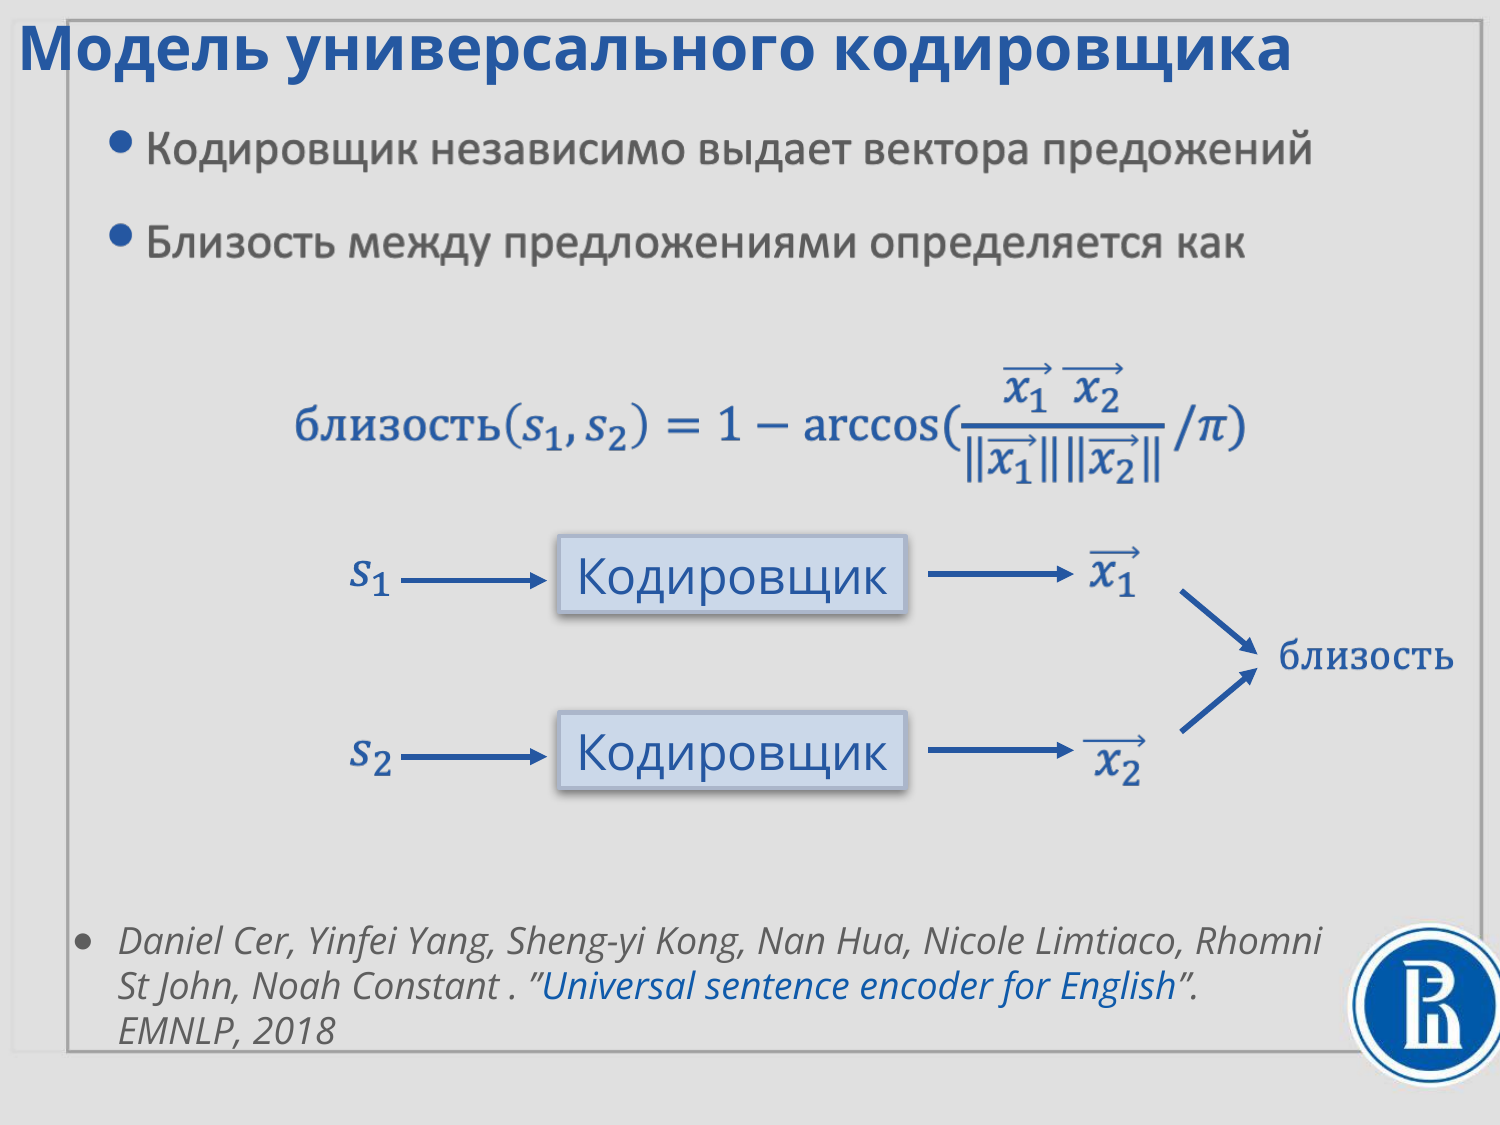

Модель универсального кодировщика

Кодировщик

Кодировщик

Daniel Cer, Yinfei Yang, Sheng-yi Kong, Nan Hua, Nicole Limtiaco, Rhomni St John, Noah Constant . ”Universal sentence encoder for English”. EMNLP, 2018